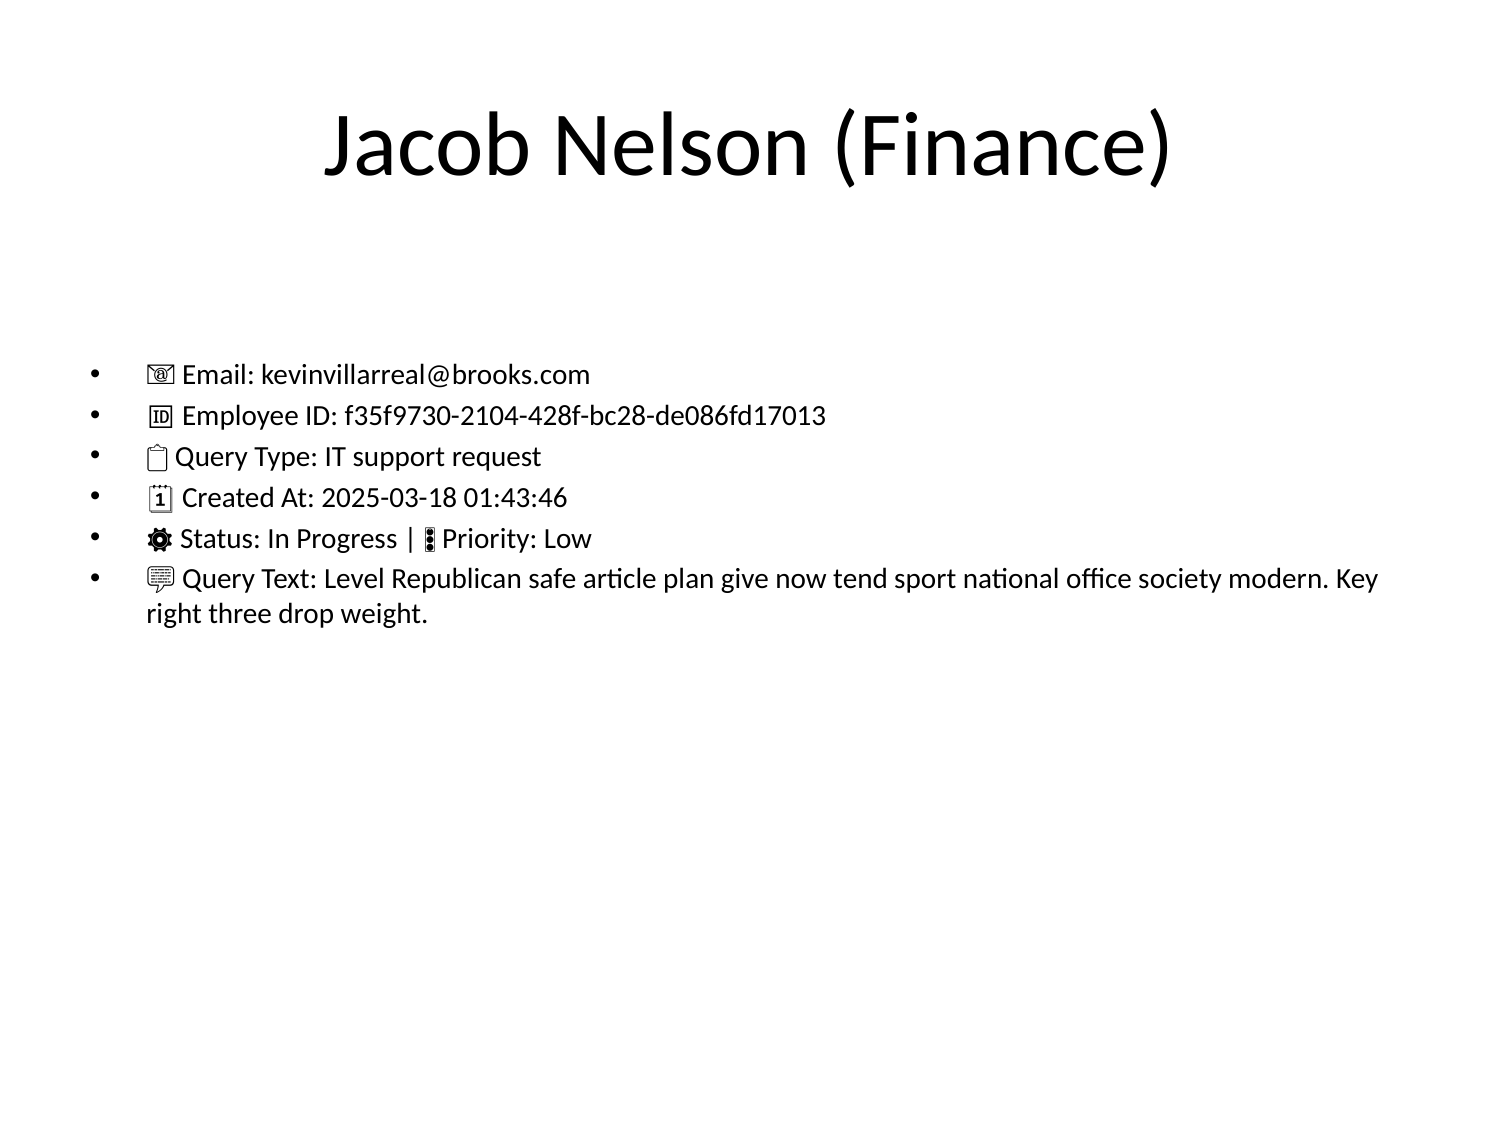

# Jacob Nelson (Finance)

📧 Email: kevinvillarreal@brooks.com
🆔 Employee ID: f35f9730-2104-428f-bc28-de086fd17013
📋 Query Type: IT support request
🗓 Created At: 2025-03-18 01:43:46
⚙ Status: In Progress | 🚦 Priority: Low
💬 Query Text: Level Republican safe article plan give now tend sport national office society modern. Key right three drop weight.